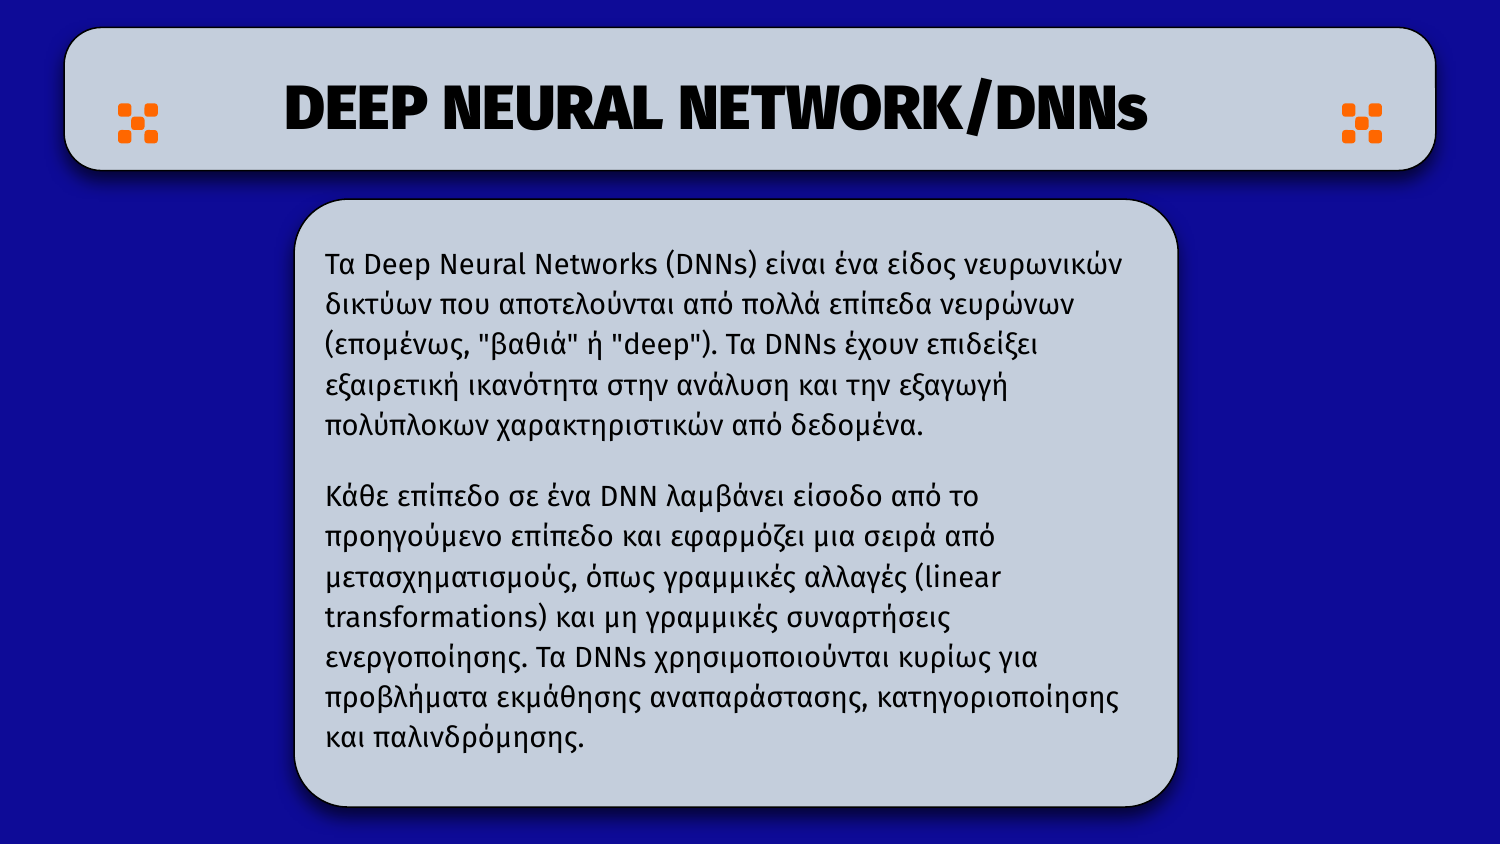

# DEEP NEURAL NETWORK/DNNs

Τα Deep Neural Networks (DNNs) είναι ένα είδος νευρωνικών δικτύων που αποτελούνται από πολλά επίπεδα νευρώνων (επομένως, "βαθιά" ή "deep"). Τα DNNs έχουν επιδείξει εξαιρετική ικανότητα στην ανάλυση και την εξαγωγή πολύπλοκων χαρακτηριστικών από δεδομένα.
Κάθε επίπεδο σε ένα DNN λαμβάνει είσοδο από το προηγούμενο επίπεδο και εφαρμόζει μια σειρά από μετασχηματισμούς, όπως γραμμικές αλλαγές (linear transformations) και μη γραμμικές συναρτήσεις ενεργοποίησης. Τα DNNs χρησιμοποιούνται κυρίως για προβλήματα εκμάθησης αναπαράστασης, κατηγοριοποίησης και παλινδρόμησης.